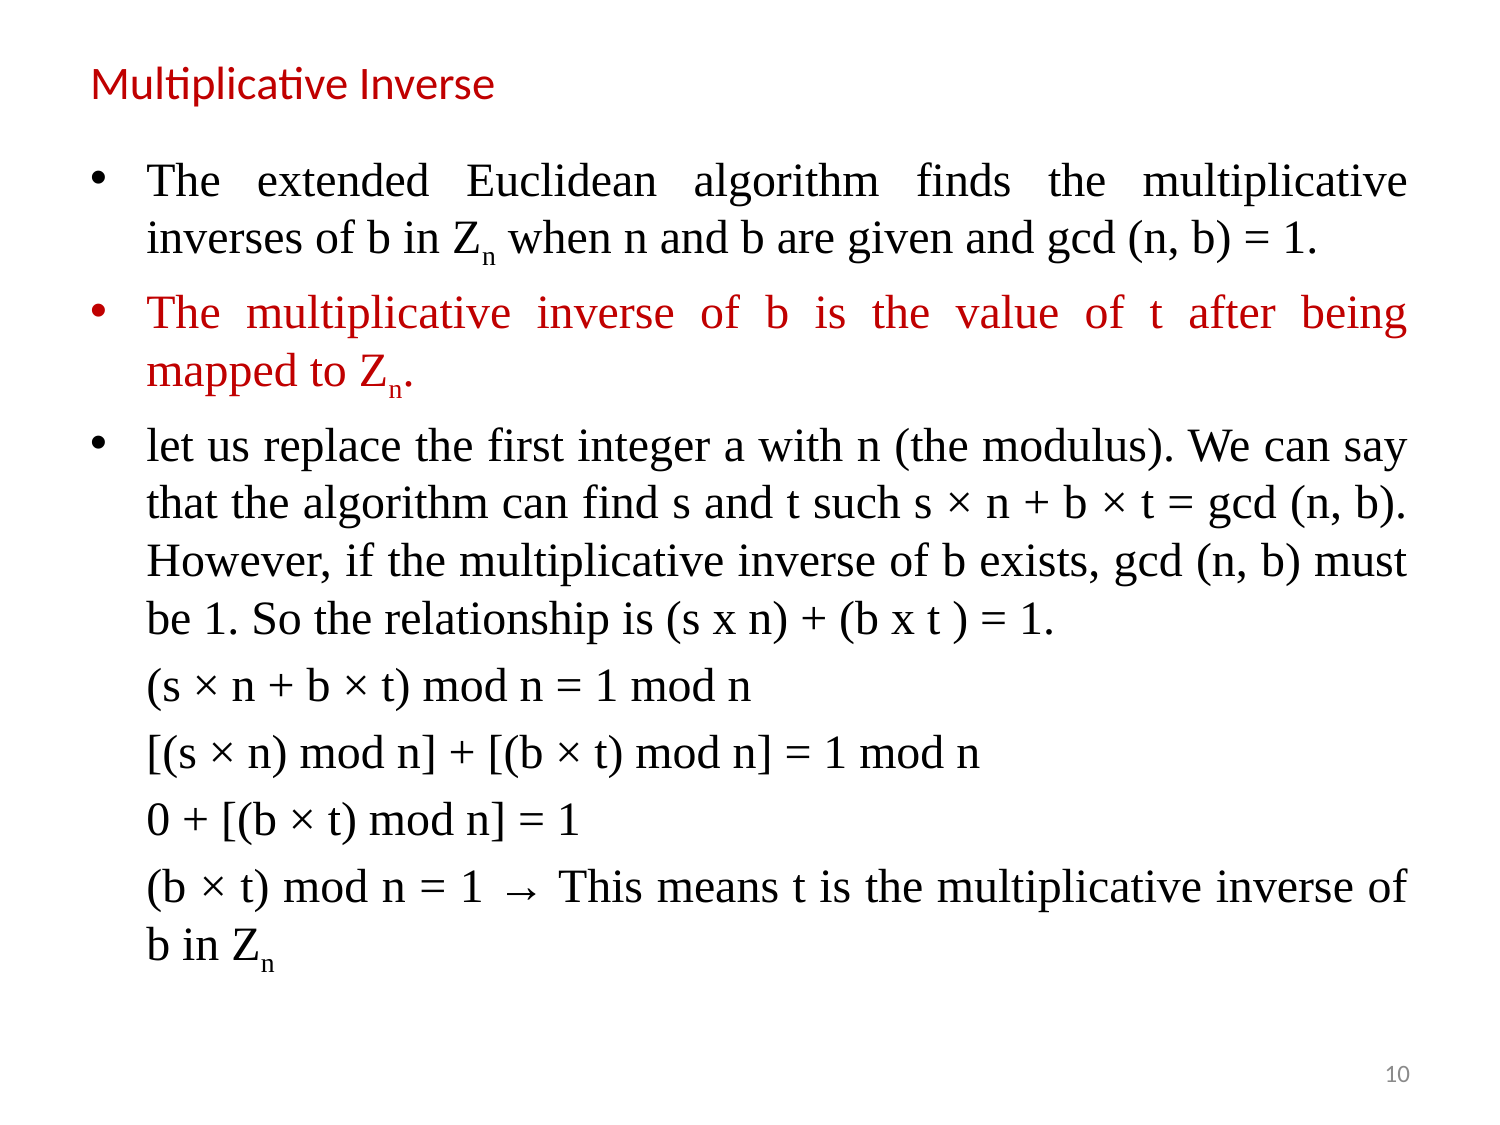

# Multiplicative Inverse
The extended Euclidean algorithm finds the multiplicative inverses of b in Zn when n and b are given and gcd (n, b) = 1.
The multiplicative inverse of b is the value of t after being mapped to Zn.
let us replace the first integer a with n (the modulus). We can say that the algorithm can find s and t such s × n + b × t = gcd (n, b). However, if the multiplicative inverse of b exists, gcd (n, b) must be 1. So the relationship is (s x n) + (b x t ) = 1.
	(s × n + b × t) mod n = 1 mod n
	[(s × n) mod n] + [(b × t) mod n] = 1 mod n
	0 + [(b × t) mod n] = 1
	(b × t) mod n = 1 → This means t is the multiplicative inverse of b in Zn
10